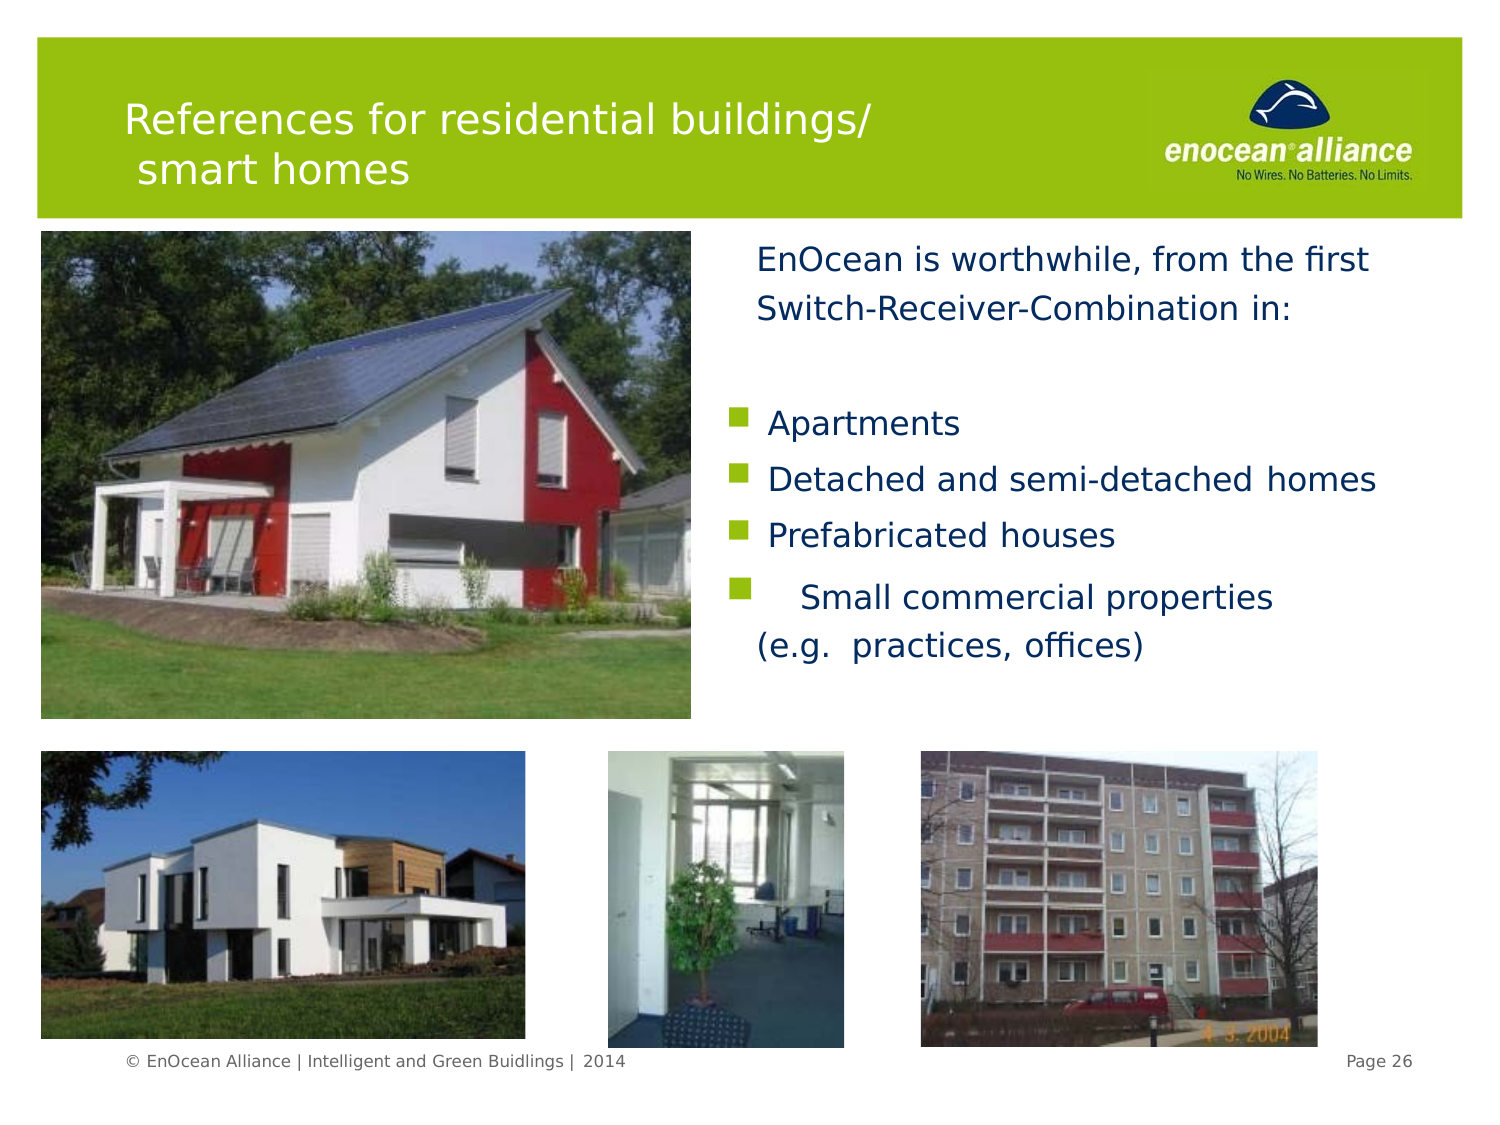

# References for residential buildings/  smart homes

EnOcean is worthwhile, from the first  Switch-Receiver-Combination in:

Apartments
Detached and semi-detached homes
Prefabricated houses
	Small commercial properties (e.g.  practices, offices)

© EnOcean Alliance | Intelligent and Green Buidlings | 2014
Page 26